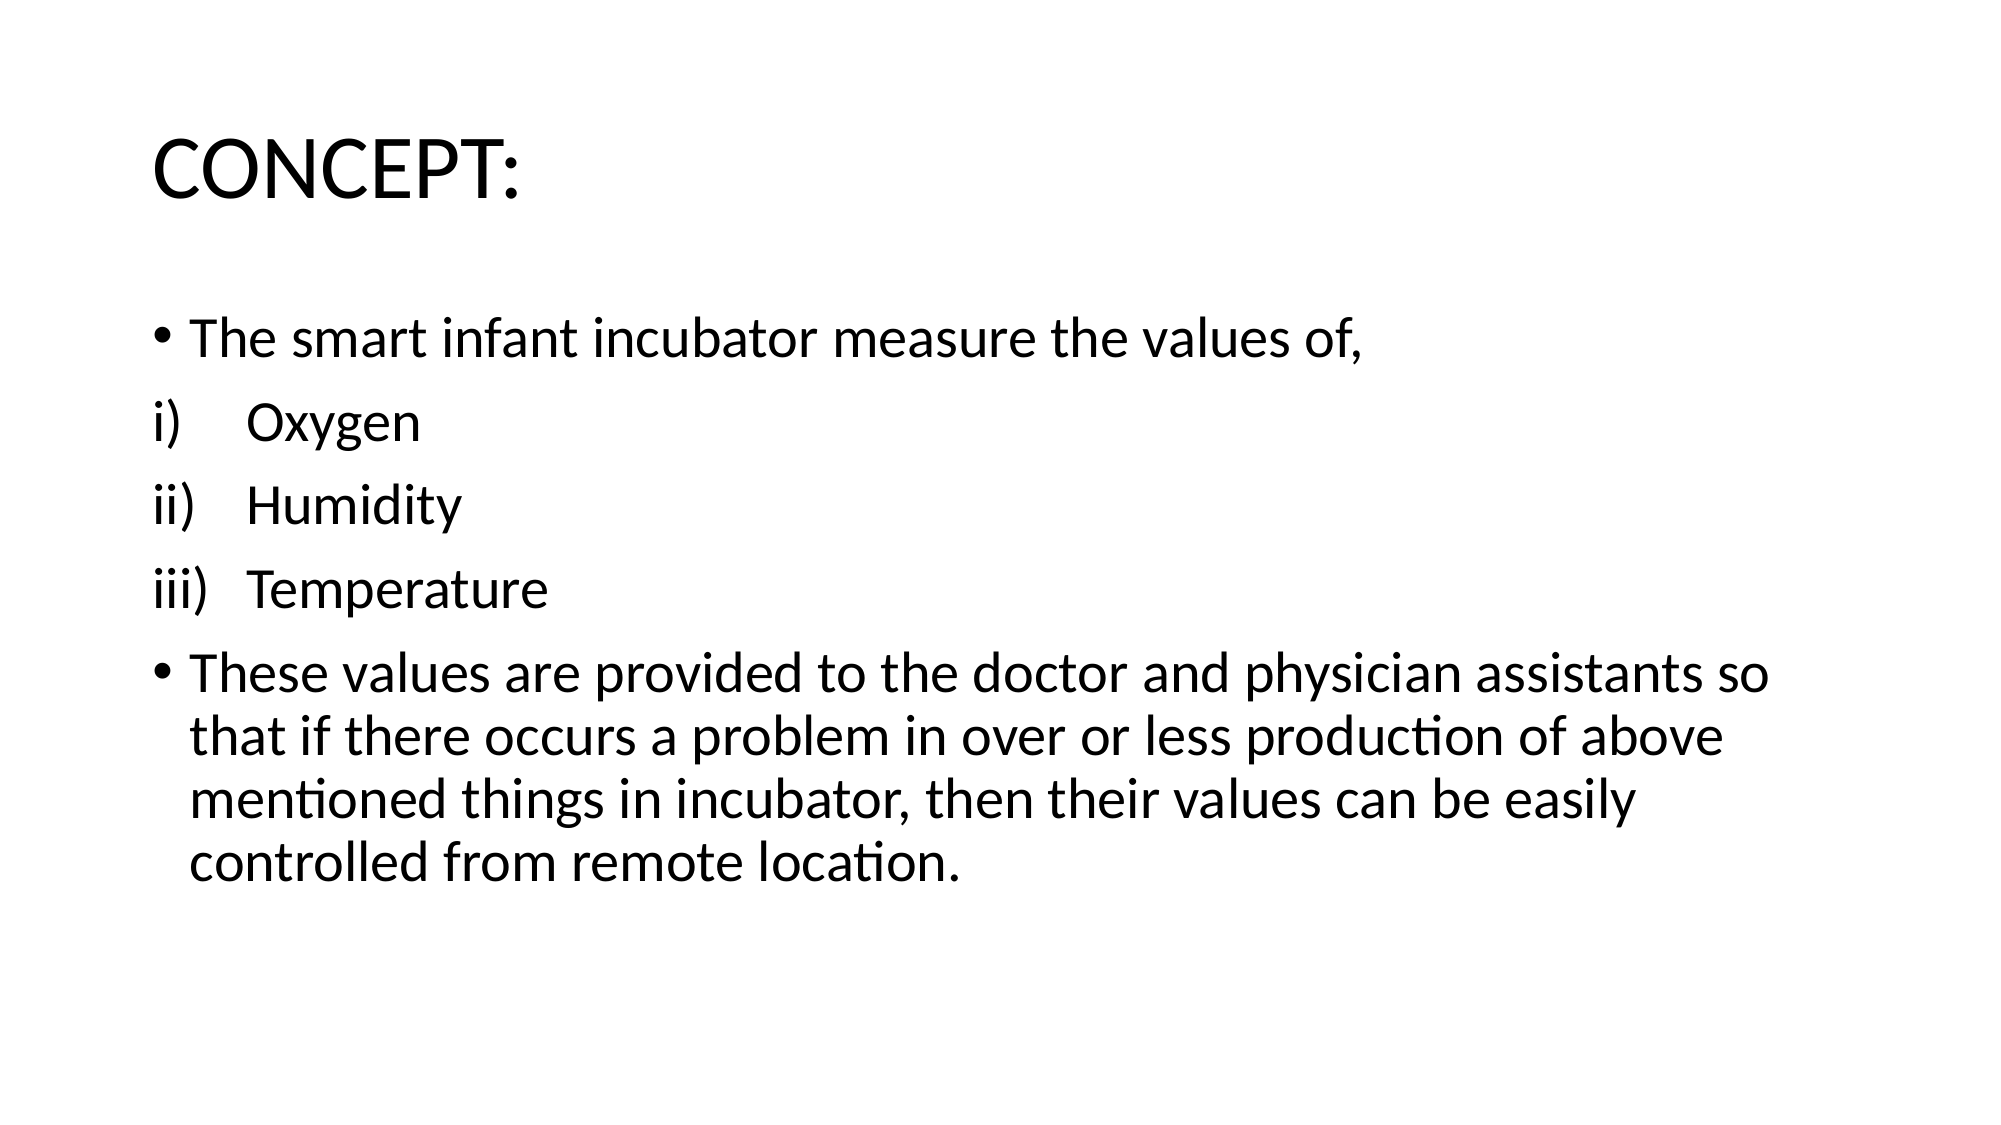

# CONCEPT:
The smart infant incubator measure the values of,
Oxygen
Humidity
Temperature
These values are provided to the doctor and physician assistants so that if there occurs a problem in over or less production of above mentioned things in incubator, then their values can be easily controlled from remote location.